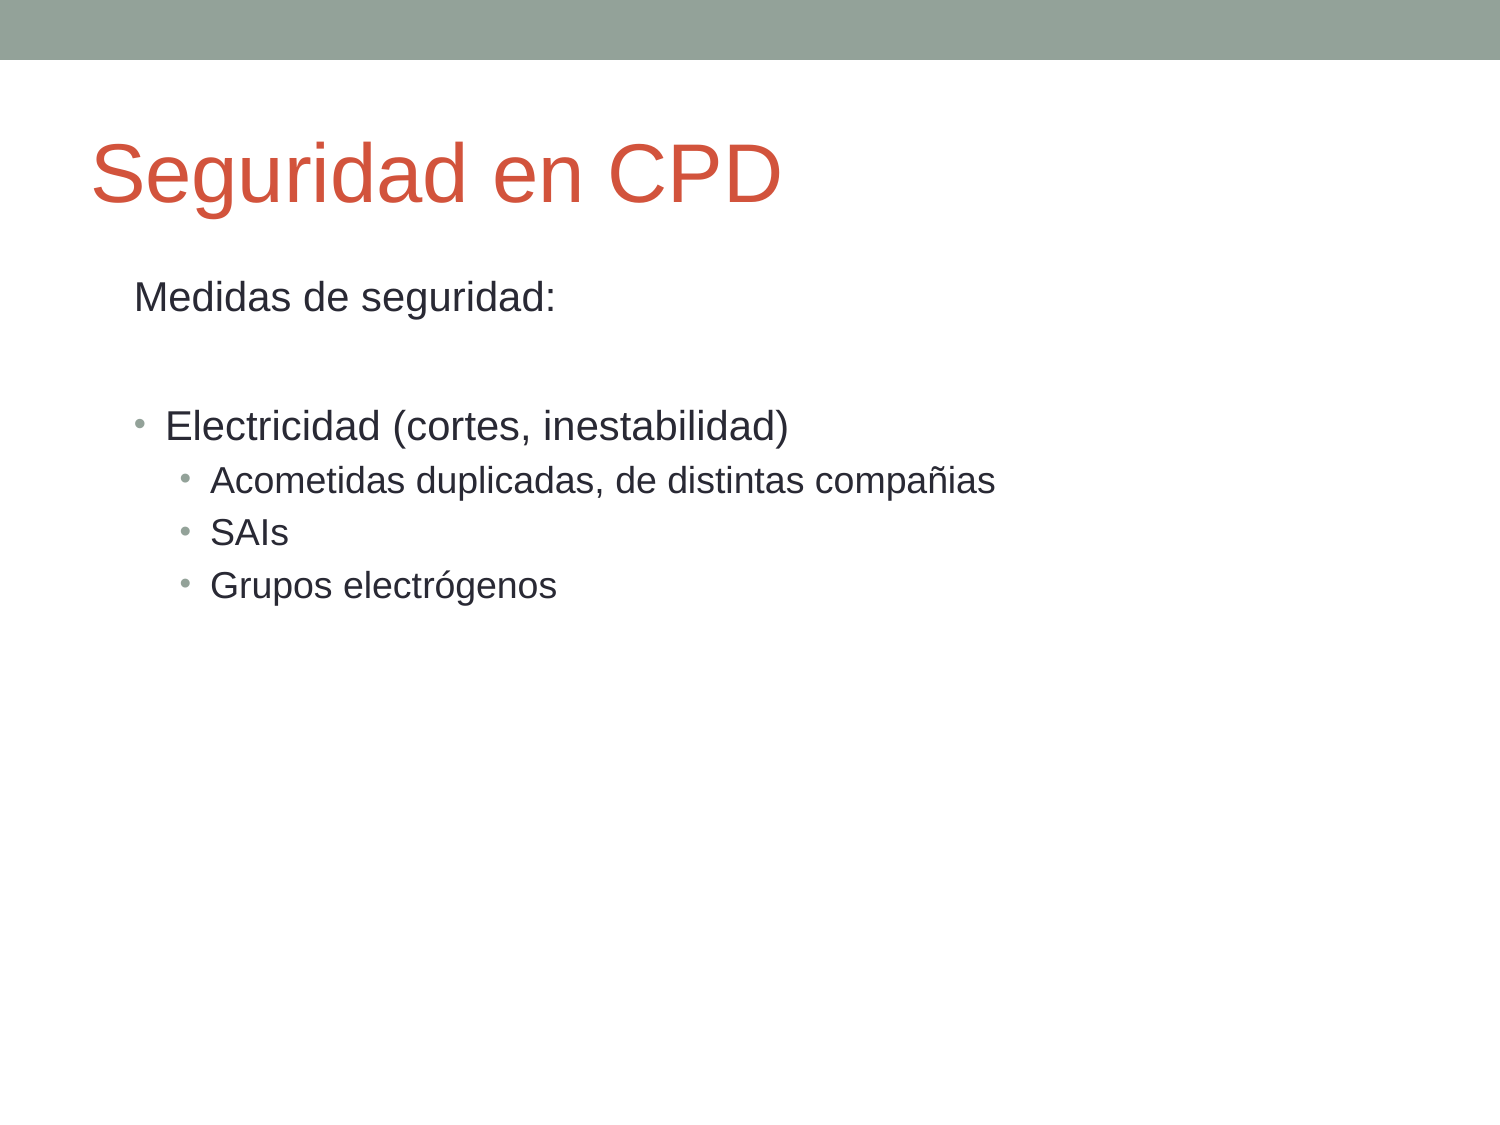

# Seguridad en CPD
Medidas de seguridad:

Electricidad (cortes, inestabilidad)
Acometidas duplicadas, de distintas compañias
SAIs
Grupos electrógenos